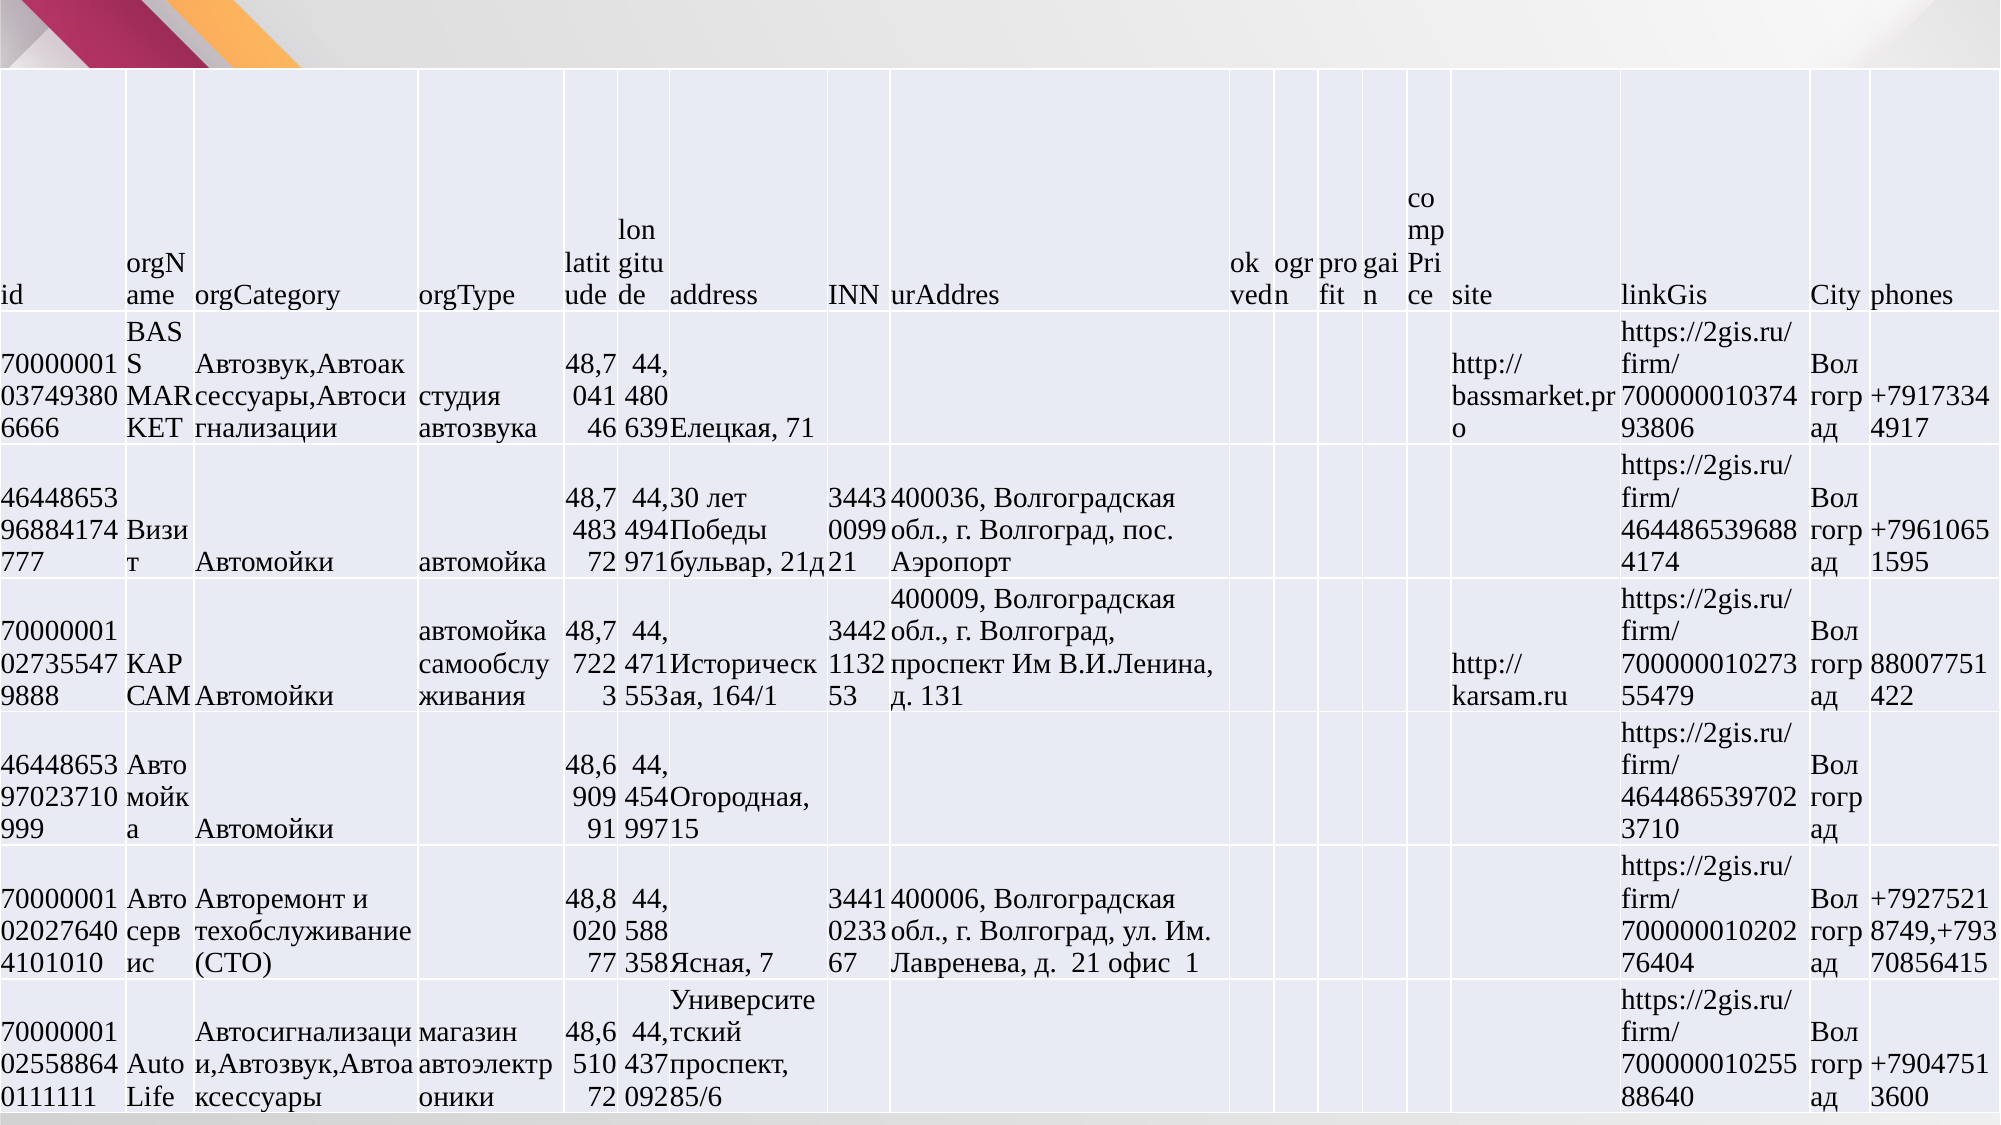

| id | orgName | orgCategory | orgType | latitude | longitude | address | INN | urAddres | okved | ogrn | profit | gain | compPrice | site | linkGis | City | phones |
| --- | --- | --- | --- | --- | --- | --- | --- | --- | --- | --- | --- | --- | --- | --- | --- | --- | --- |
| 70000001037493806666 | BASS MARKET | Автозвук,Автоаксессуары,Автосигнализации | студия автозвука | 48,704146 | 44,480639 | Елецкая, 71 |  |  |  |  |  |  |  | http://bassmarket.pro | https://2gis.ru/firm/70000001037493806 | Волгоград | +79173344917 |
| 4644865396884174777 | Визит | Автомойки | автомойка | 48,748372 | 44,494971 | 30 лет Победы бульвар, 21д | 3443009921 | 400036, Волгоградская обл., г. Волгоград, пос. Аэропорт |  |  |  |  |  |  | https://2gis.ru/firm/4644865396884174 | Волгоград | +79610651595 |
| 70000001027355479888 | КАРСАМ | Автомойки | автомойка самообслуживания | 48,77223 | 44,471553 | Историческая, 164/1 | 3442113253 | 400009, Волгоградская обл., г. Волгоград, проспект Им В.И.Ленина, д. 131 |  |  |  |  |  | http://karsam.ru | https://2gis.ru/firm/70000001027355479 | Волгоград | 88007751422 |
| 4644865397023710999 | Автомойка | Автомойки |  | 48,690991 | 44,454997 | Огородная, 15 |  |  |  |  |  |  |  |  | https://2gis.ru/firm/4644865397023710 | Волгоград |  |
| 70000001020276404101010 | Автосервис | Авторемонт и техобслуживание (СТО) |  | 48,802077 | 44,588358 | Ясная, 7 | 3441023367 | 400006, Волгоградская обл., г. Волгоград, ул. Им. Лавренева, д. 21 офис 1 |  |  |  |  |  |  | https://2gis.ru/firm/70000001020276404 | Волгоград | +79275218749,+79370856415 |
| 70000001025588640111111 | AutoLife | Автосигнализации,Автозвук,Автоаксессуары | магазин автоэлектроники | 48,651072 | 44,437092 | Университетский проспект, 85/6 |  |  |  |  |  |  |  |  | https://2gis.ru/firm/70000001025588640 | Волгоград | +79047513600 |
27